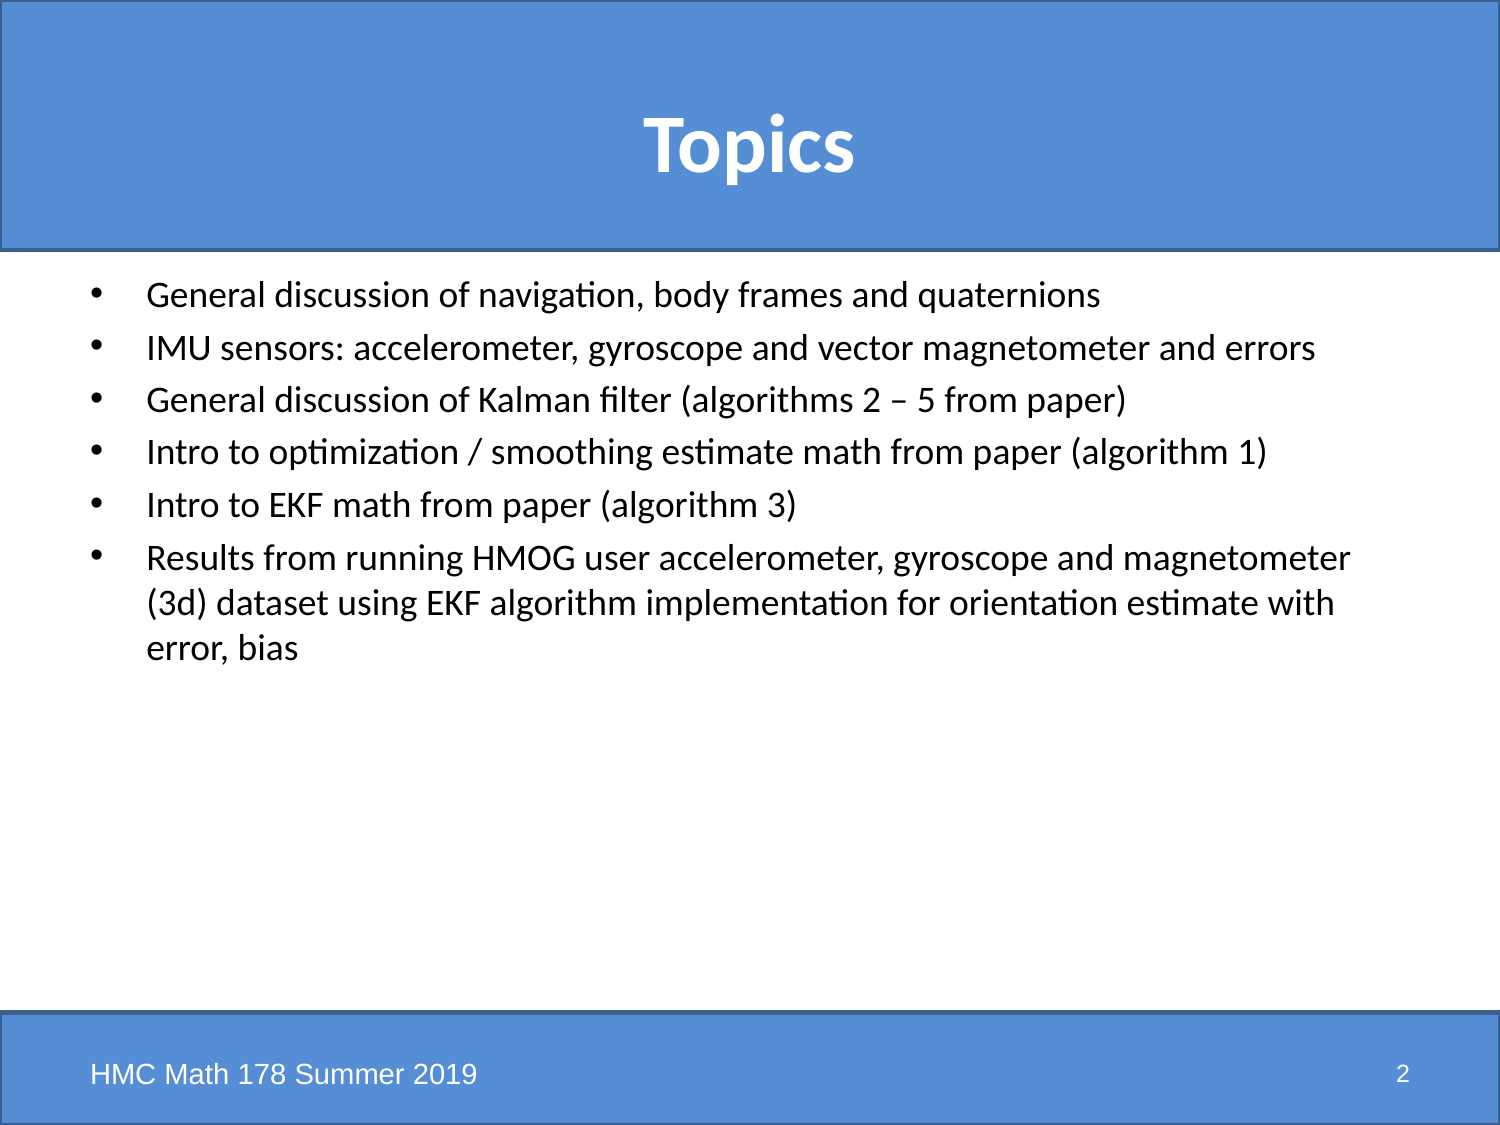

# Topics
General discussion of navigation, body frames and quaternions
IMU sensors: accelerometer, gyroscope and vector magnetometer and errors
General discussion of Kalman filter (algorithms 2 – 5 from paper)
Intro to optimization / smoothing estimate math from paper (algorithm 1)
Intro to EKF math from paper (algorithm 3)
Results from running HMOG user accelerometer, gyroscope and magnetometer (3d) dataset using EKF algorithm implementation for orientation estimate with error, bias
HMC Math 178 Summer 2019
2